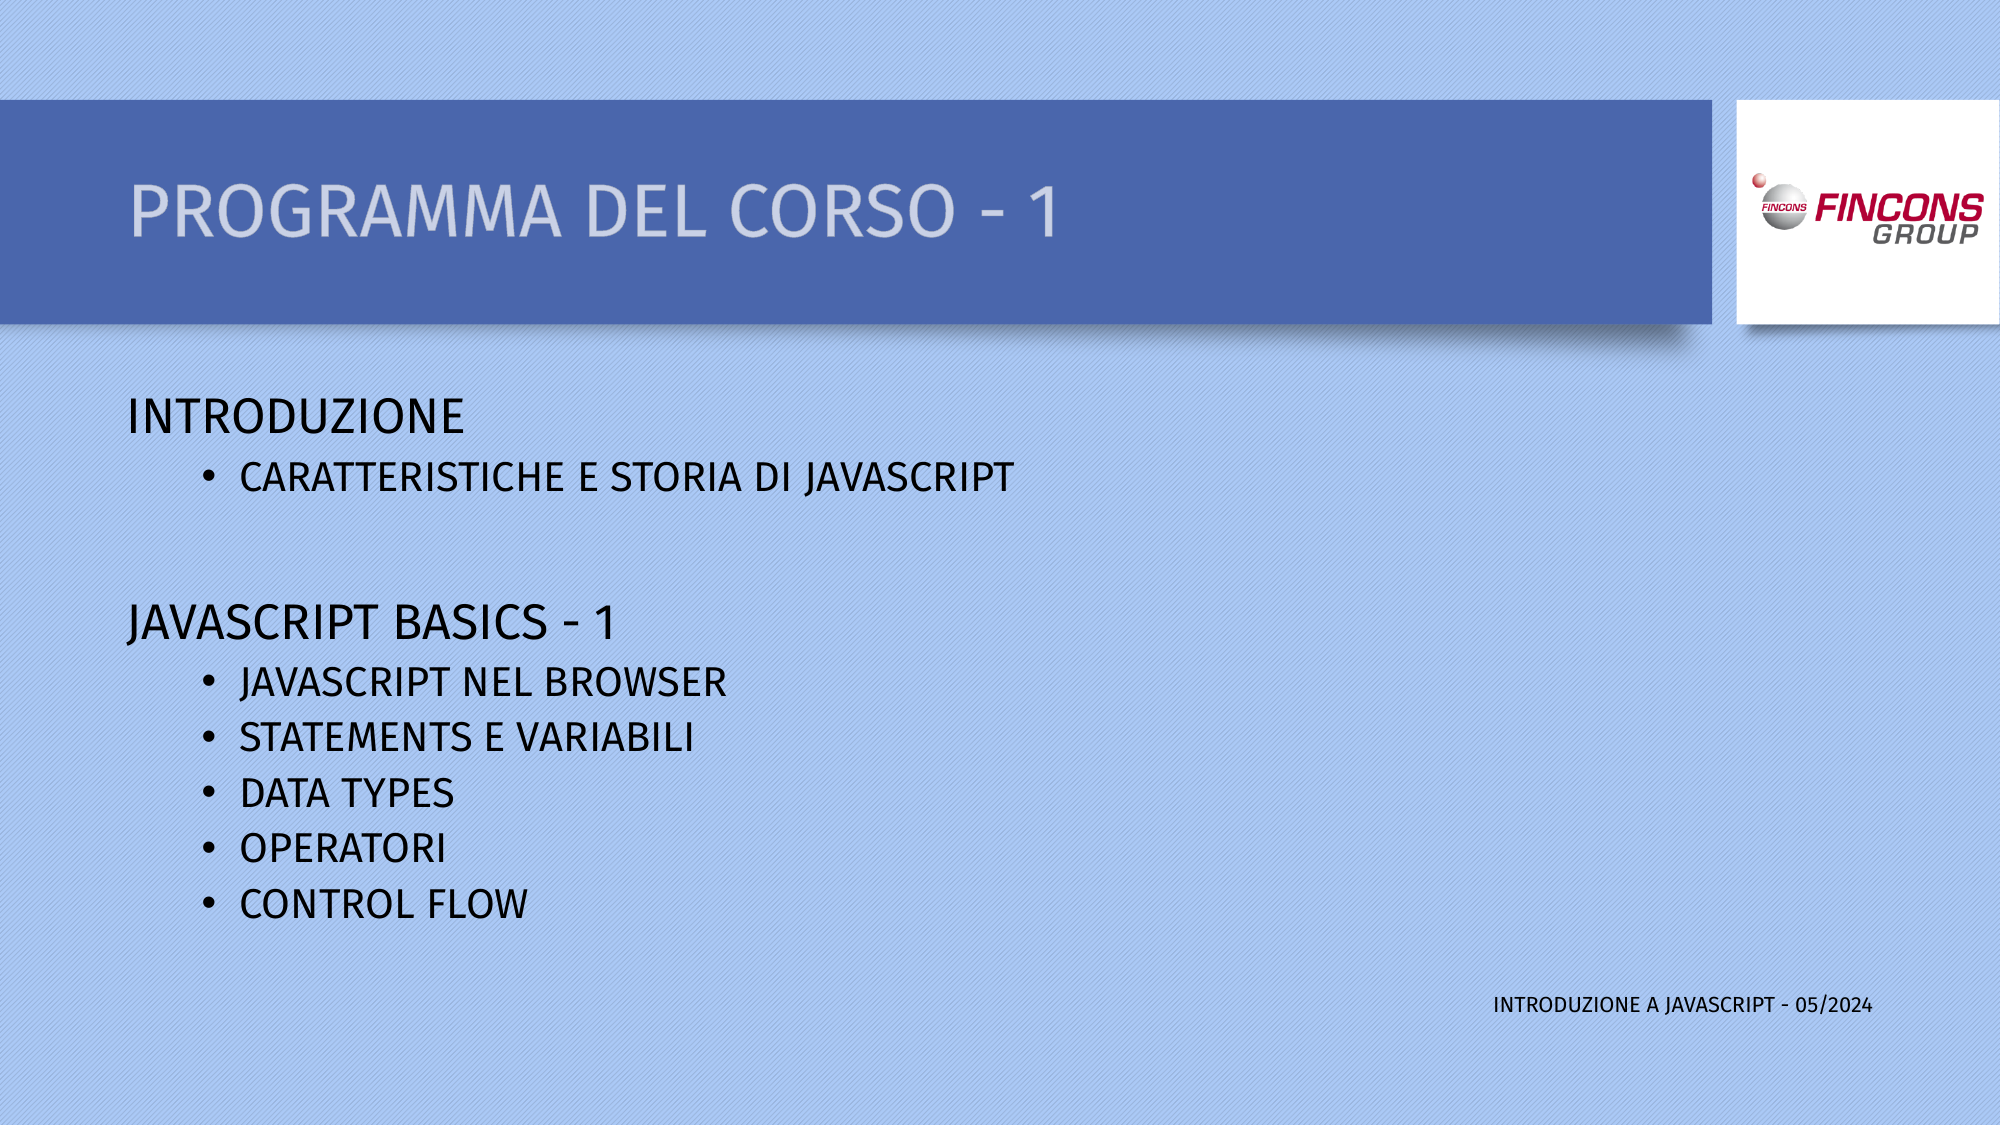

# PROGRAMMA DEL CORSO - 1
INTRODUZIONE
CARATTERISTICHE E STORIA DI JAVASCRIPT

JAVASCRIPT BASICS - 1
JAVASCRIPT NEL BROWSER
STATEMENTS E VARIABILI
DATA TYPES
OPERATORI
CONTROL FLOW
INTRODUZIONE A JAVASCRIPT - 05/2024